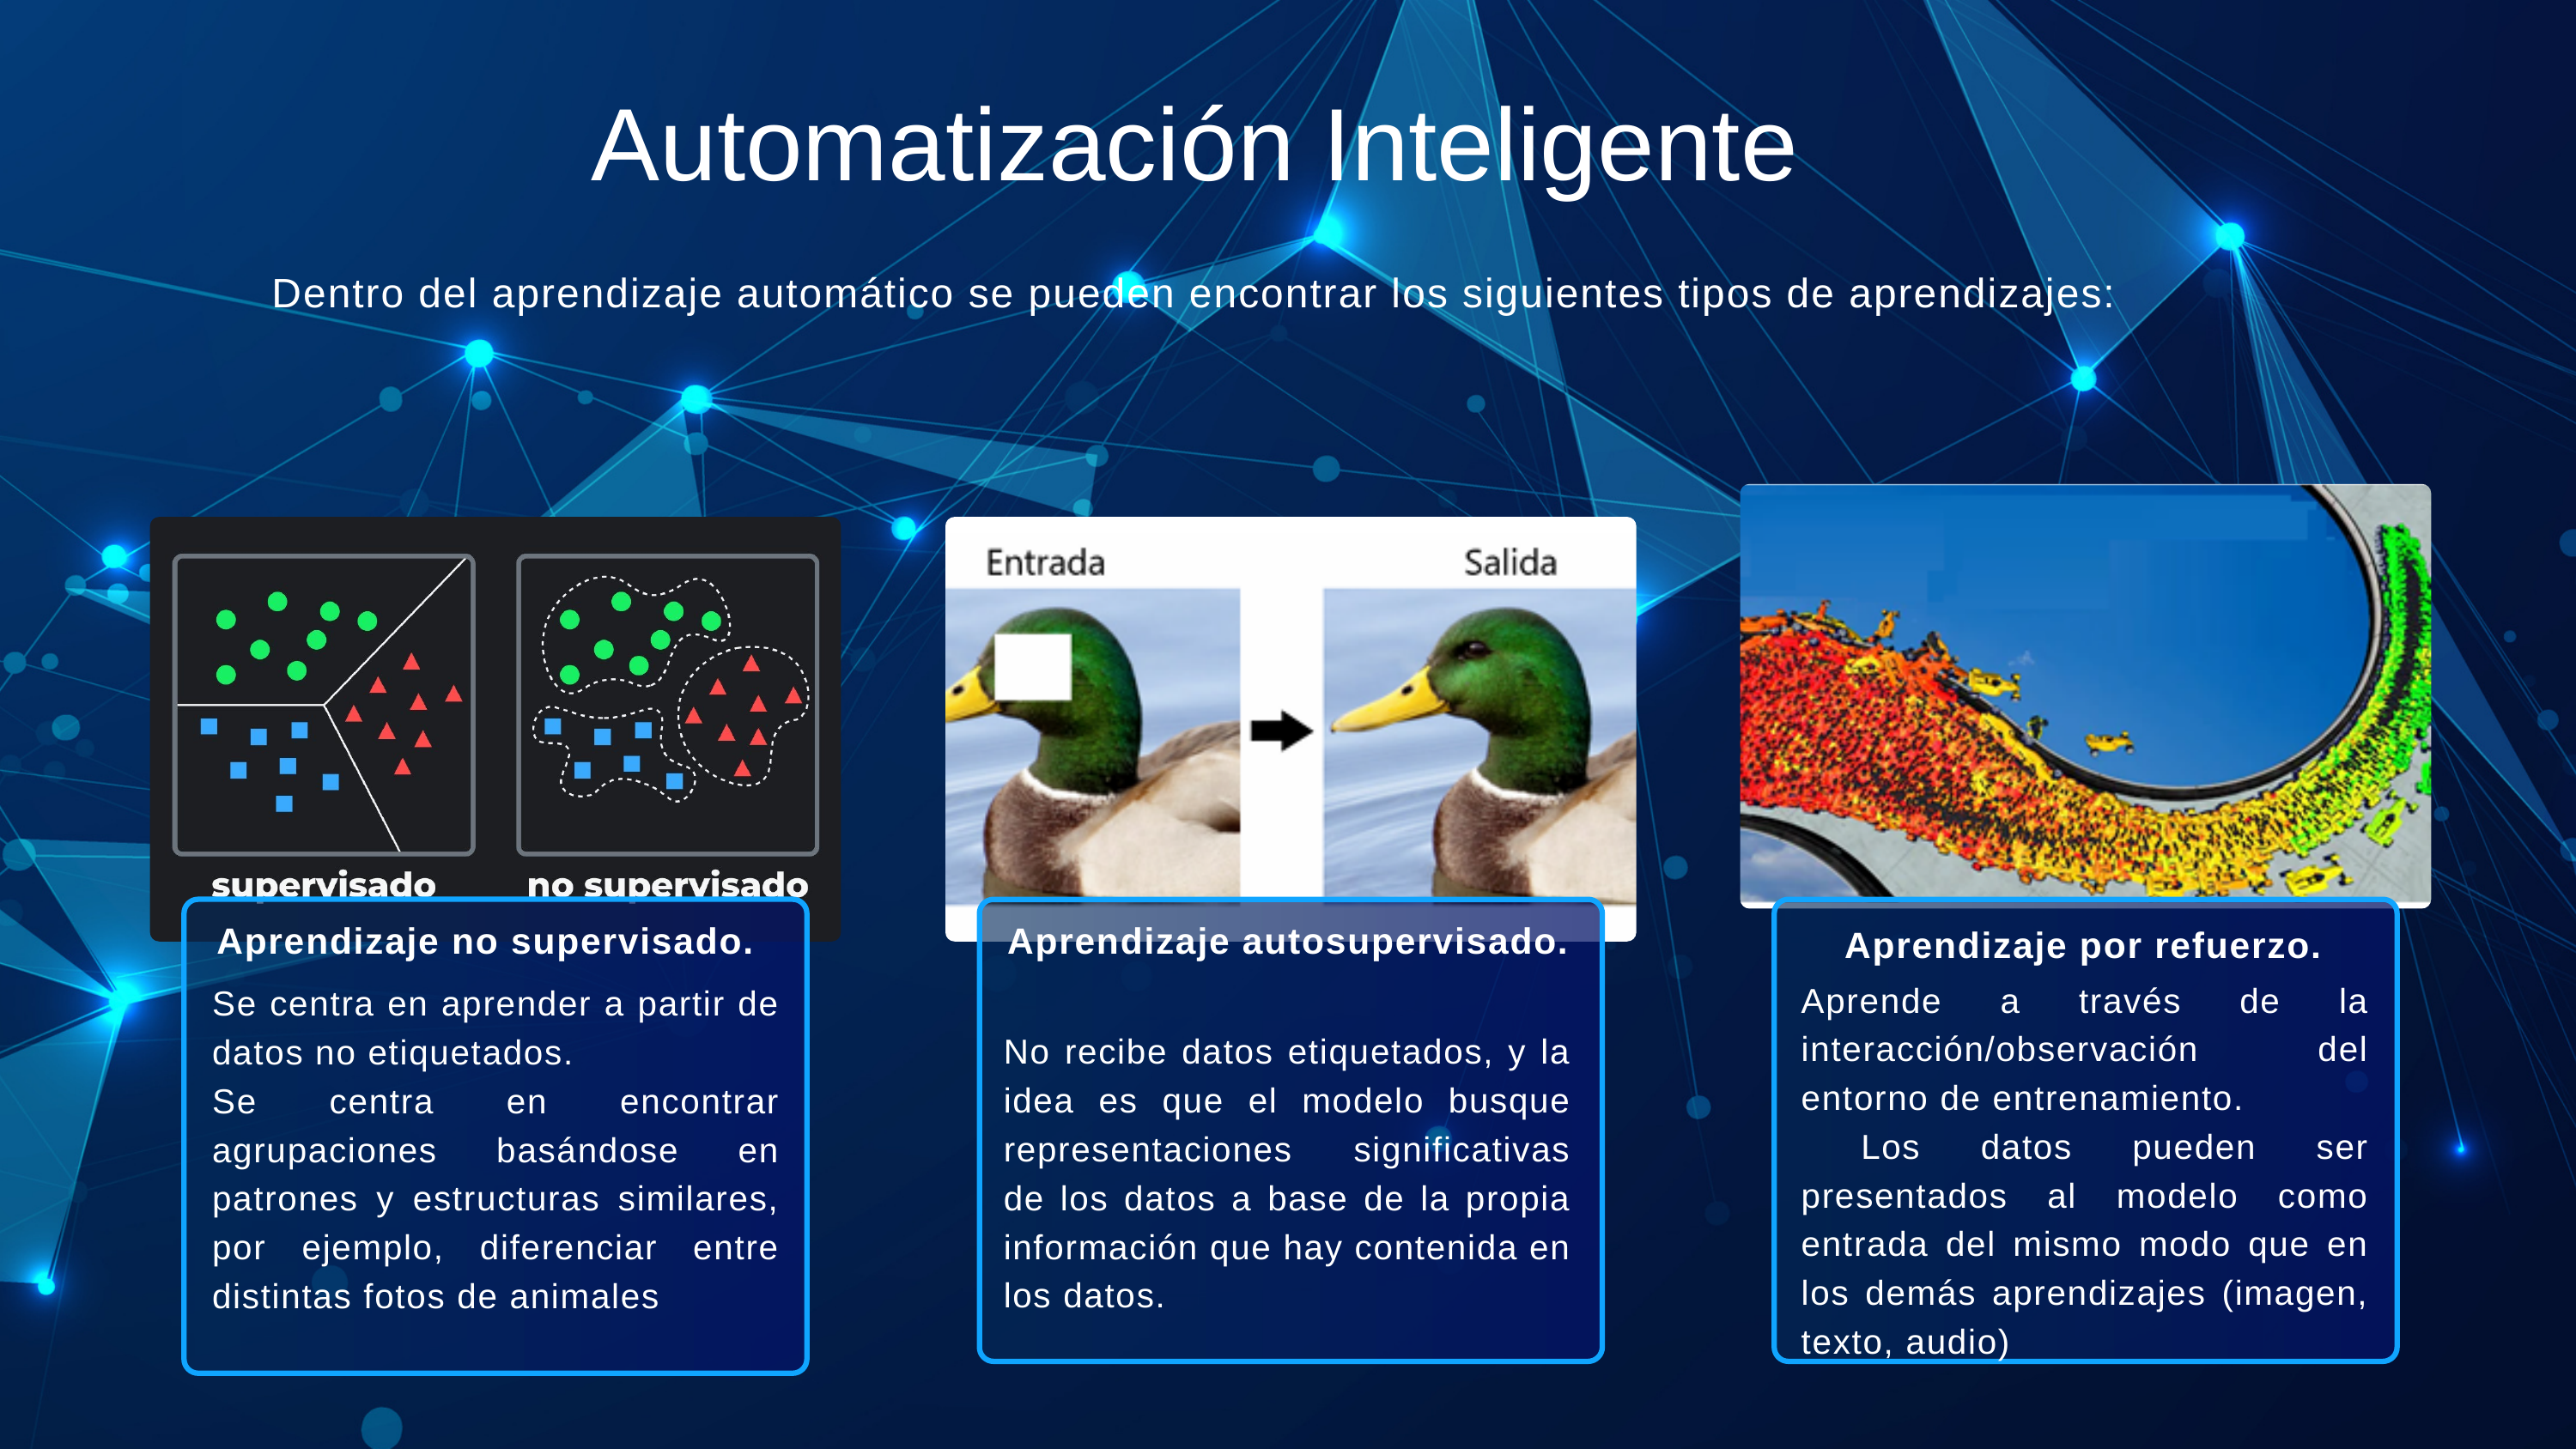

Automatización Inteligente
Dentro del aprendizaje automático se pueden encontrar los siguientes tipos de aprendizajes:

 Aprendizaje no supervisado.
Aprendizaje autosupervisado.
Aprendizaje por refuerzo.
Aprende a través de la interacción/observación del entorno de entrenamiento.
 Los datos pueden ser presentados al modelo como entrada del mismo modo que en los demás aprendizajes (imagen, texto, audio)
Se centra en aprender a partir de datos no etiquetados.
Se centra en encontrar agrupaciones basándose en patrones y estructuras similares, por ejemplo, diferenciar entre distintas fotos de animales
No recibe datos etiquetados, y la idea es que el modelo busque representaciones significativas de los datos a base de la propia información que hay contenida en los datos.